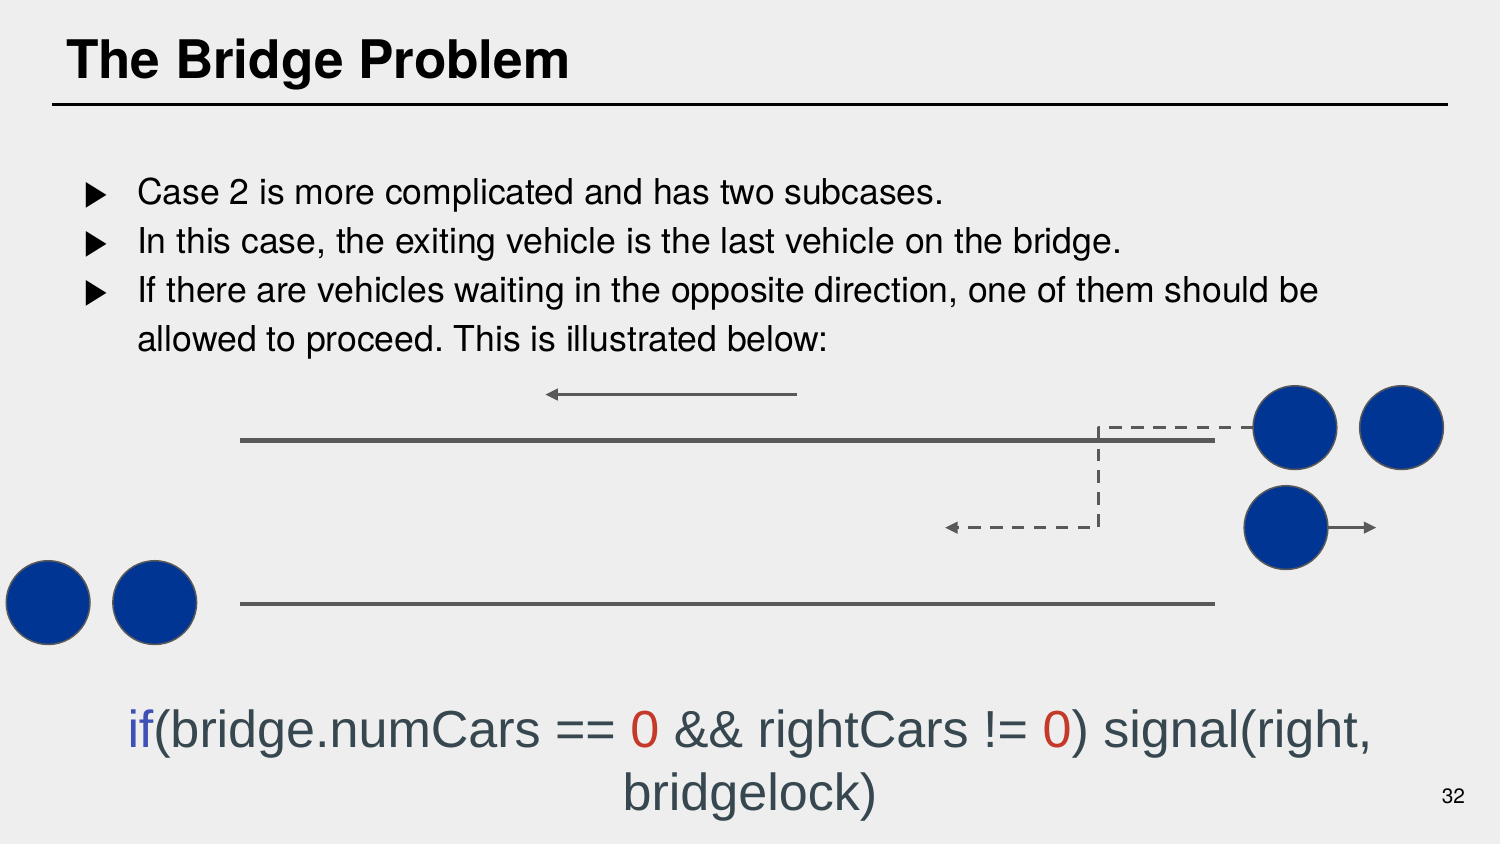

# The Bridge Problem
Case 2 is more complicated and has two subcases.
In this case, the exiting vehicle is the last vehicle on the bridge.
If there are vehicles waiting in the opposite direction, one of them should be allowed to proceed. This is illustrated below:

if(bridge.numCars == 0 && rightCars != 0) signal(right, bridgelock)
32